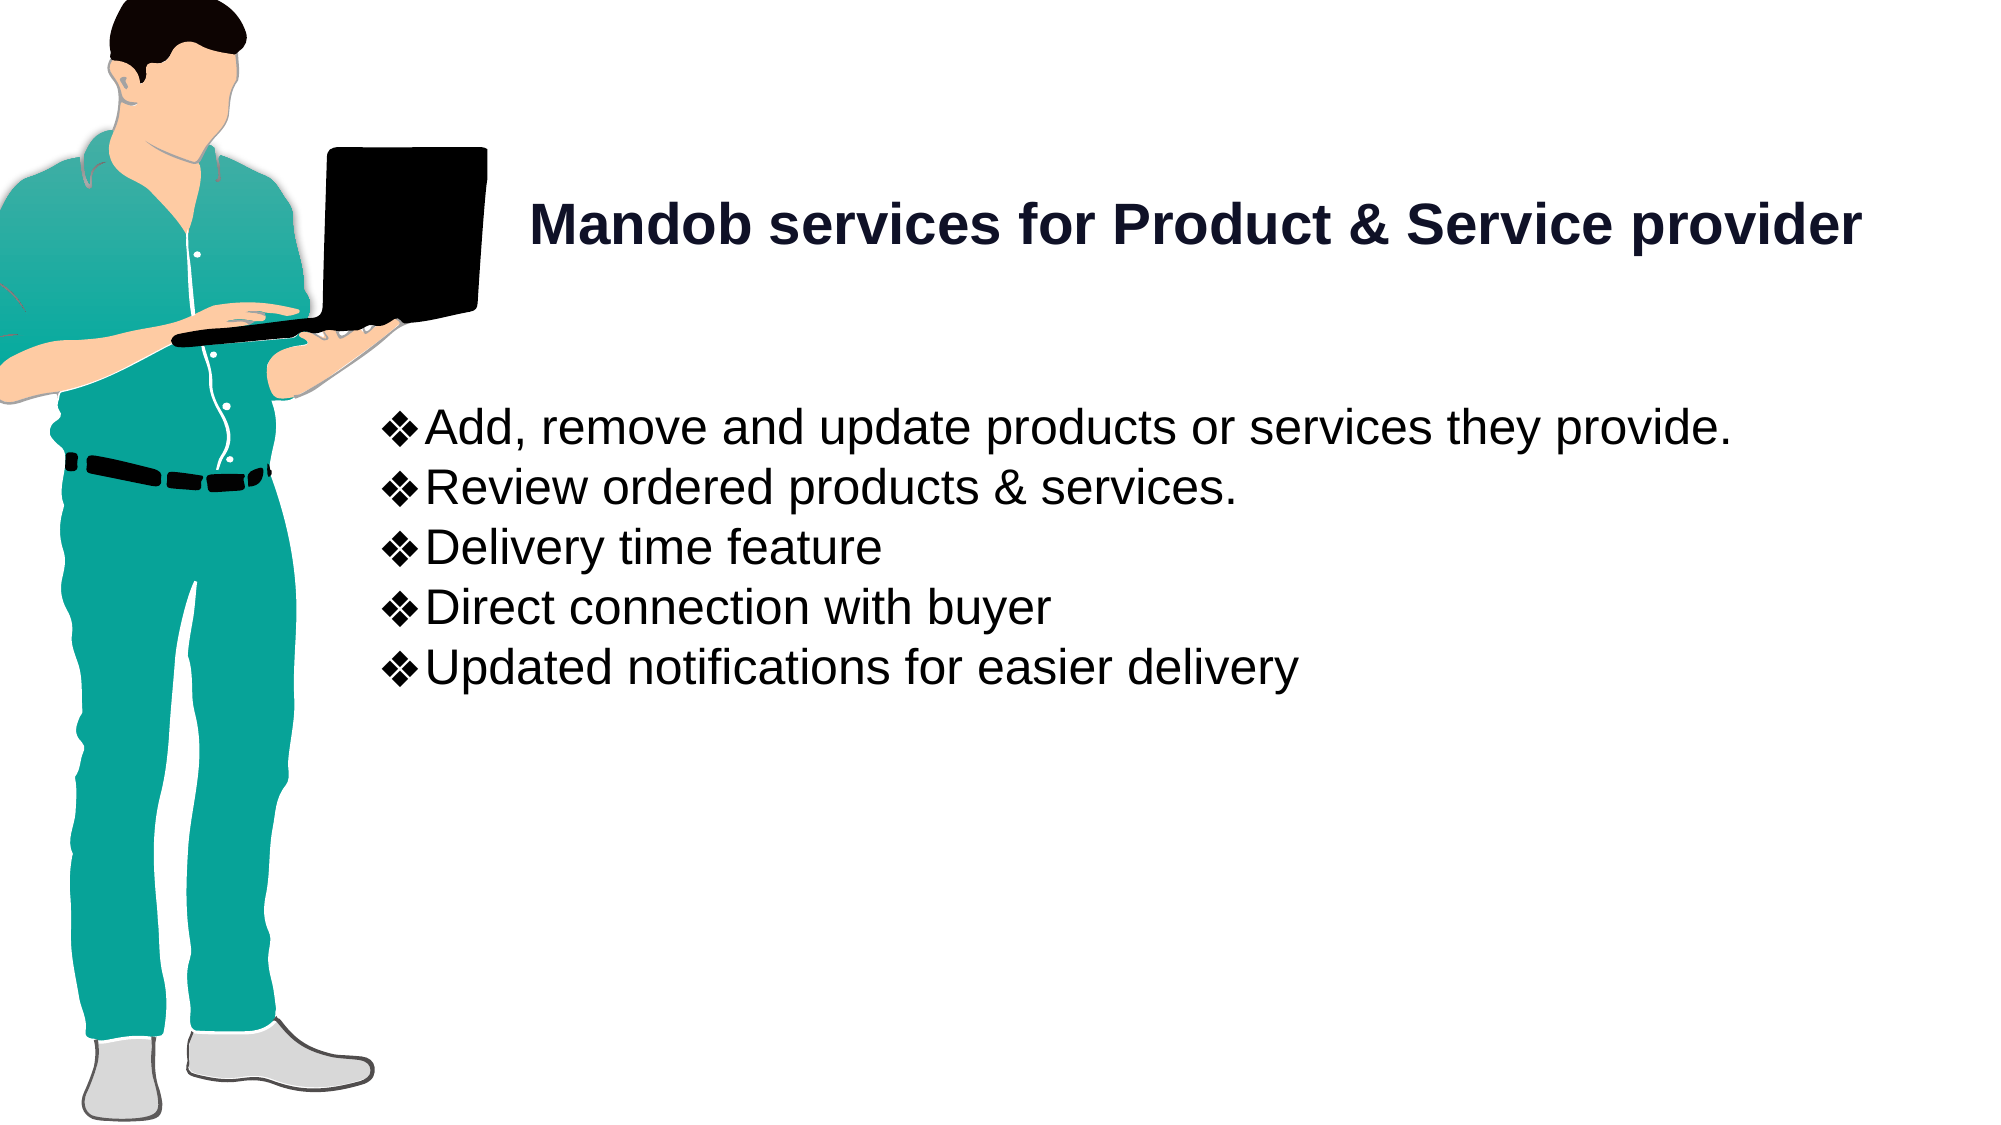

Mandob services for Product & Service provider
Add, remove and update products or services they provide.
Review ordered products & services.
Delivery time feature
Direct connection with buyer
Updated notifications for easier delivery